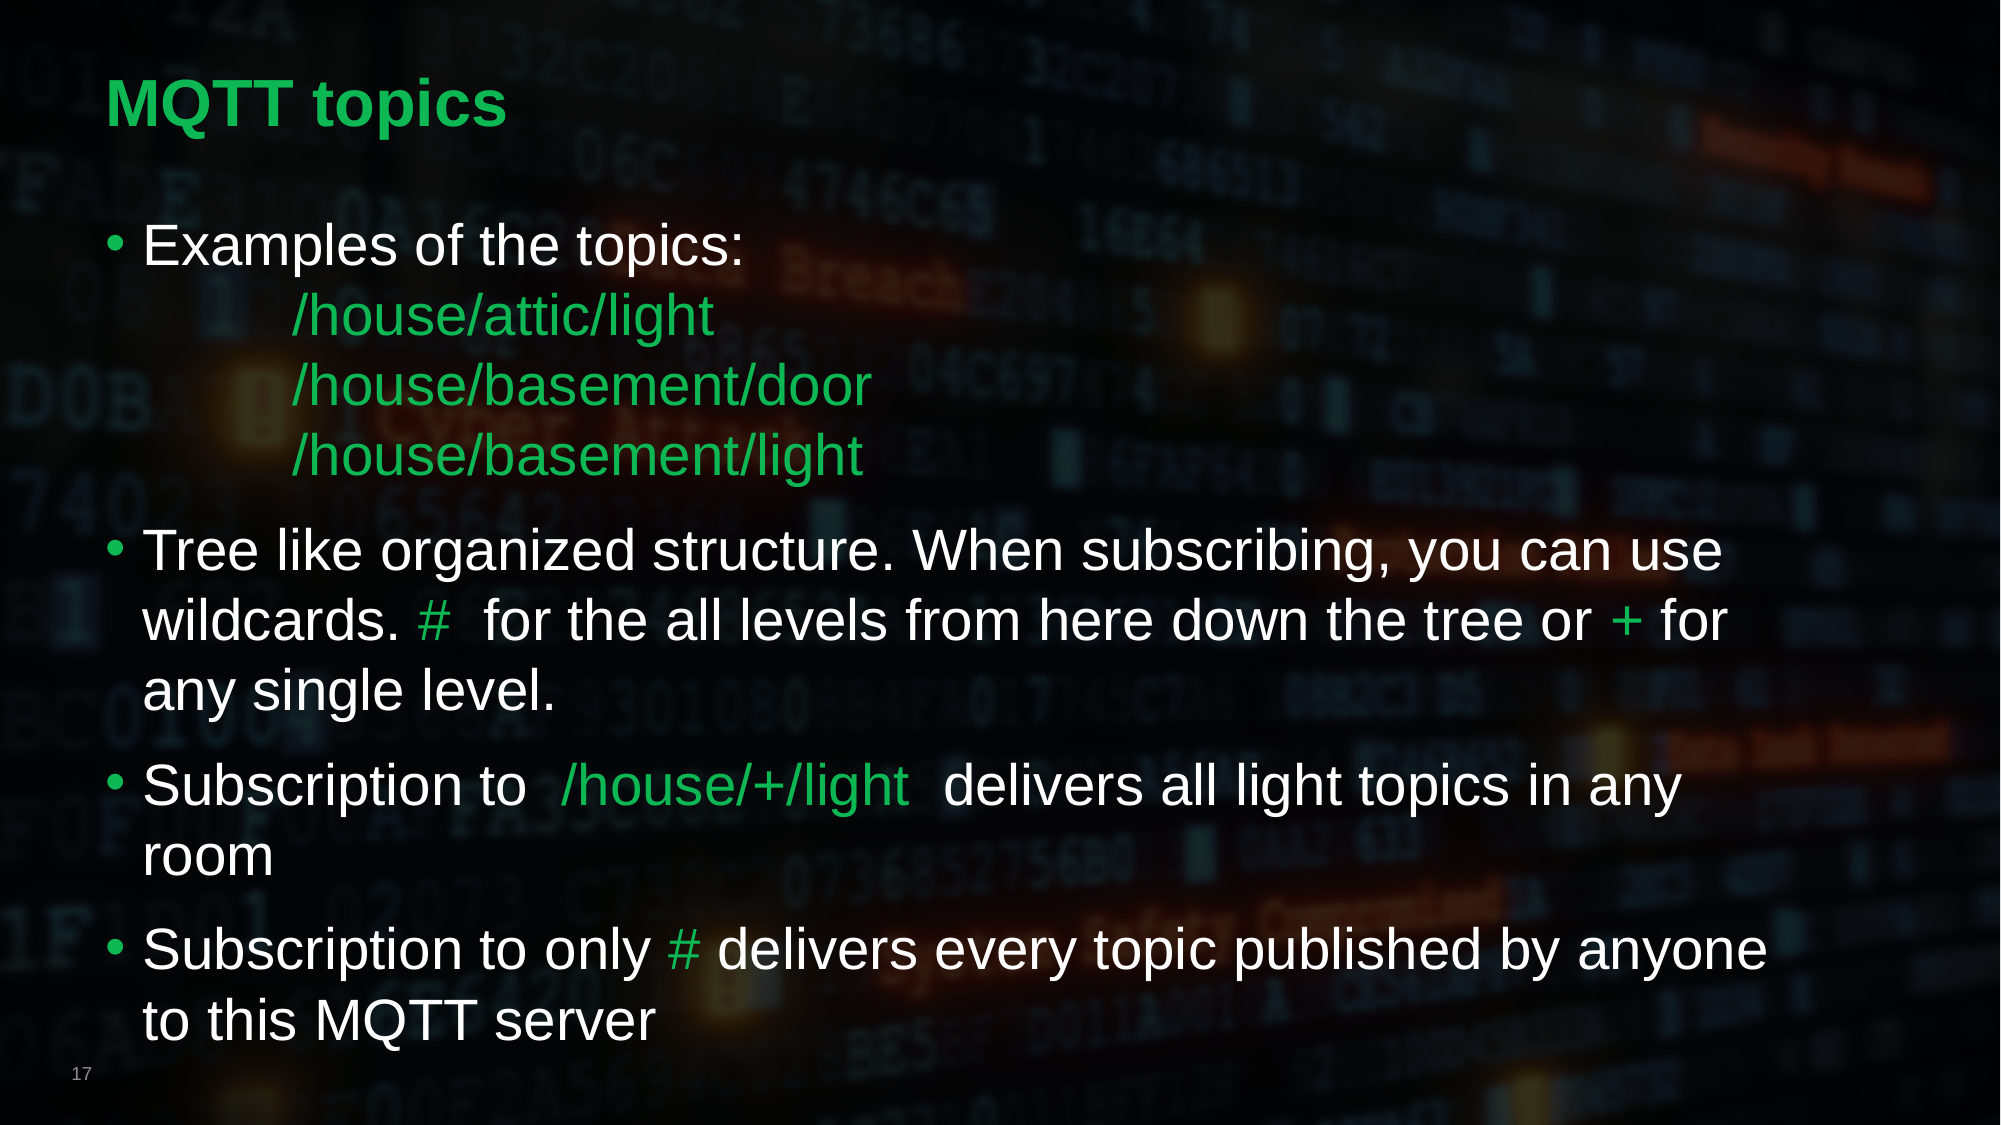

# MQTT topics
Examples of the topics:
	/house/attic/light
	/house/basement/door
	/house/basement/light
Tree like organized structure. When subscribing, you can use wildcards. #  for the all levels from here down the tree or + for any single level.
Subscription to  /house/+/light  delivers all light topics in any room
Subscription to only # delivers every topic published by anyone to this MQTT server

17